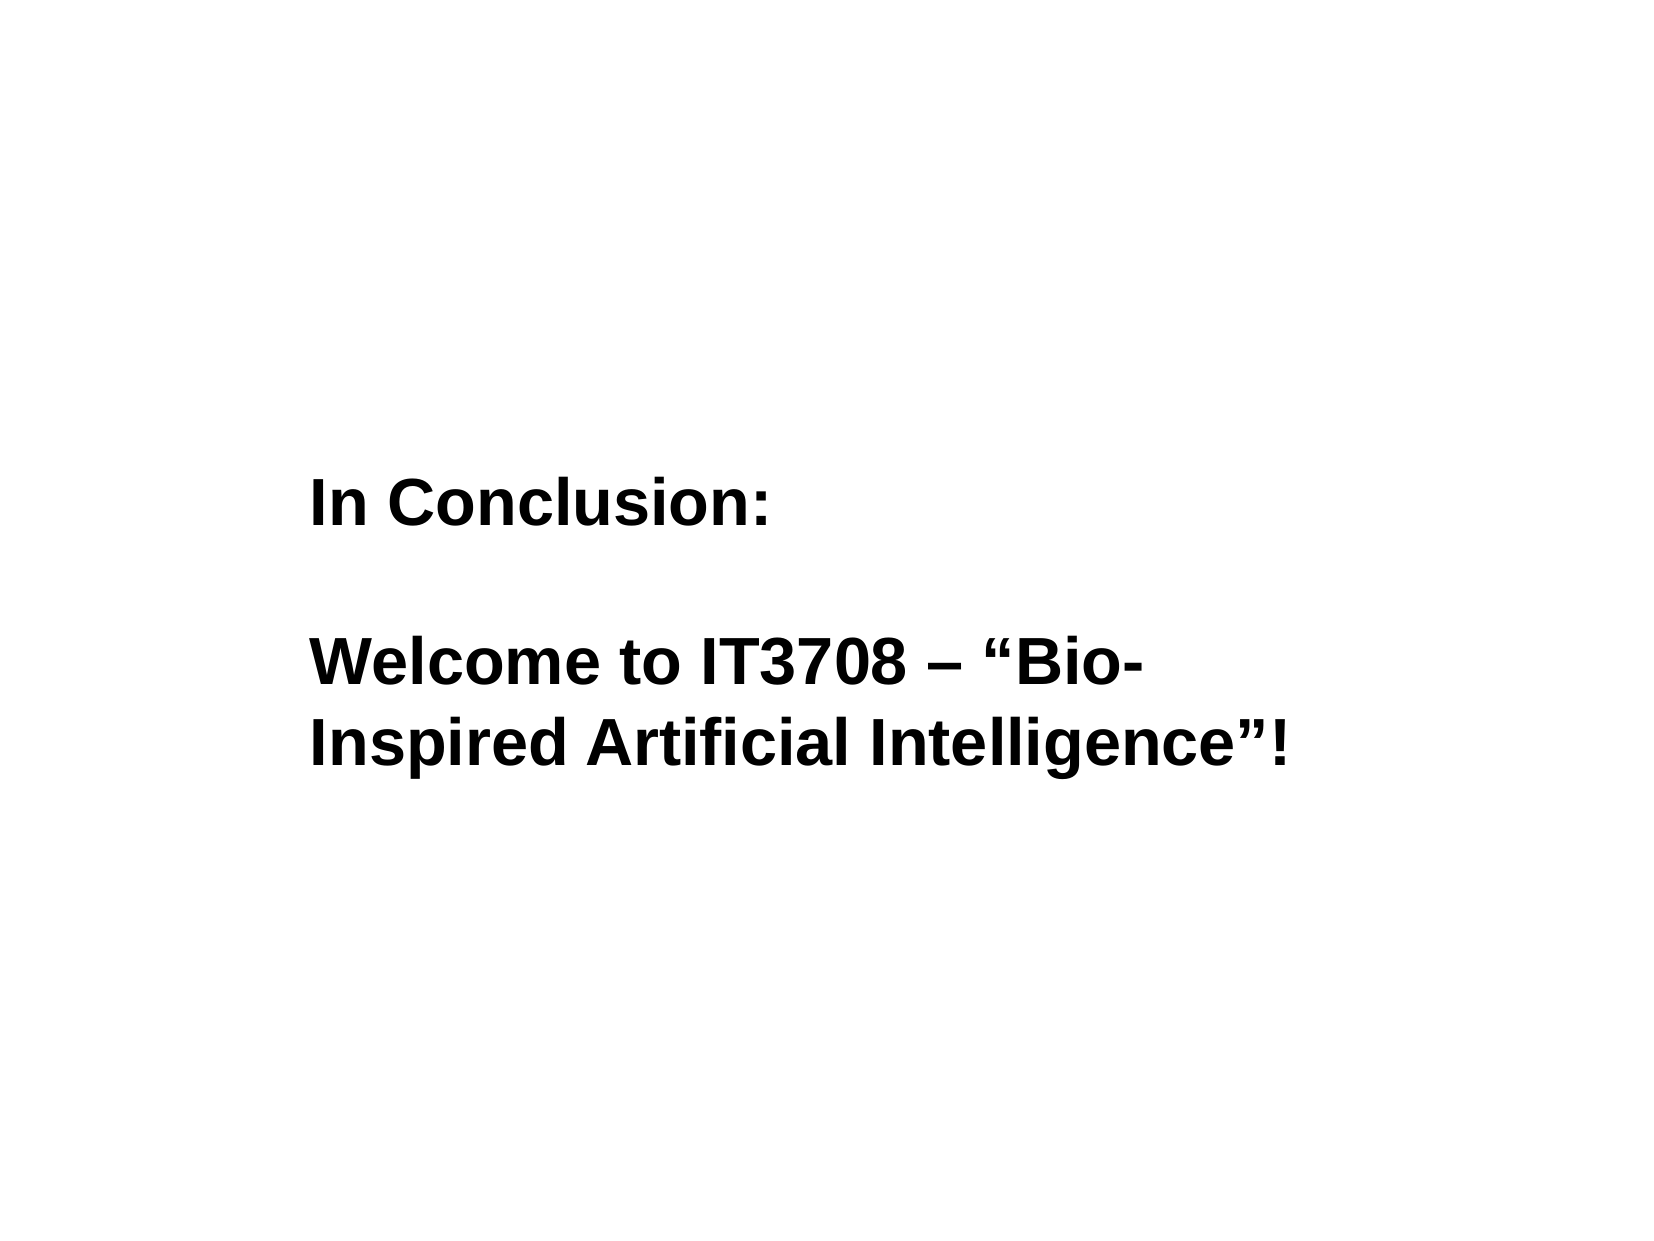

In Conclusion:

Welcome to IT3708 – “Bio-Inspired Artificial Intelligence”!